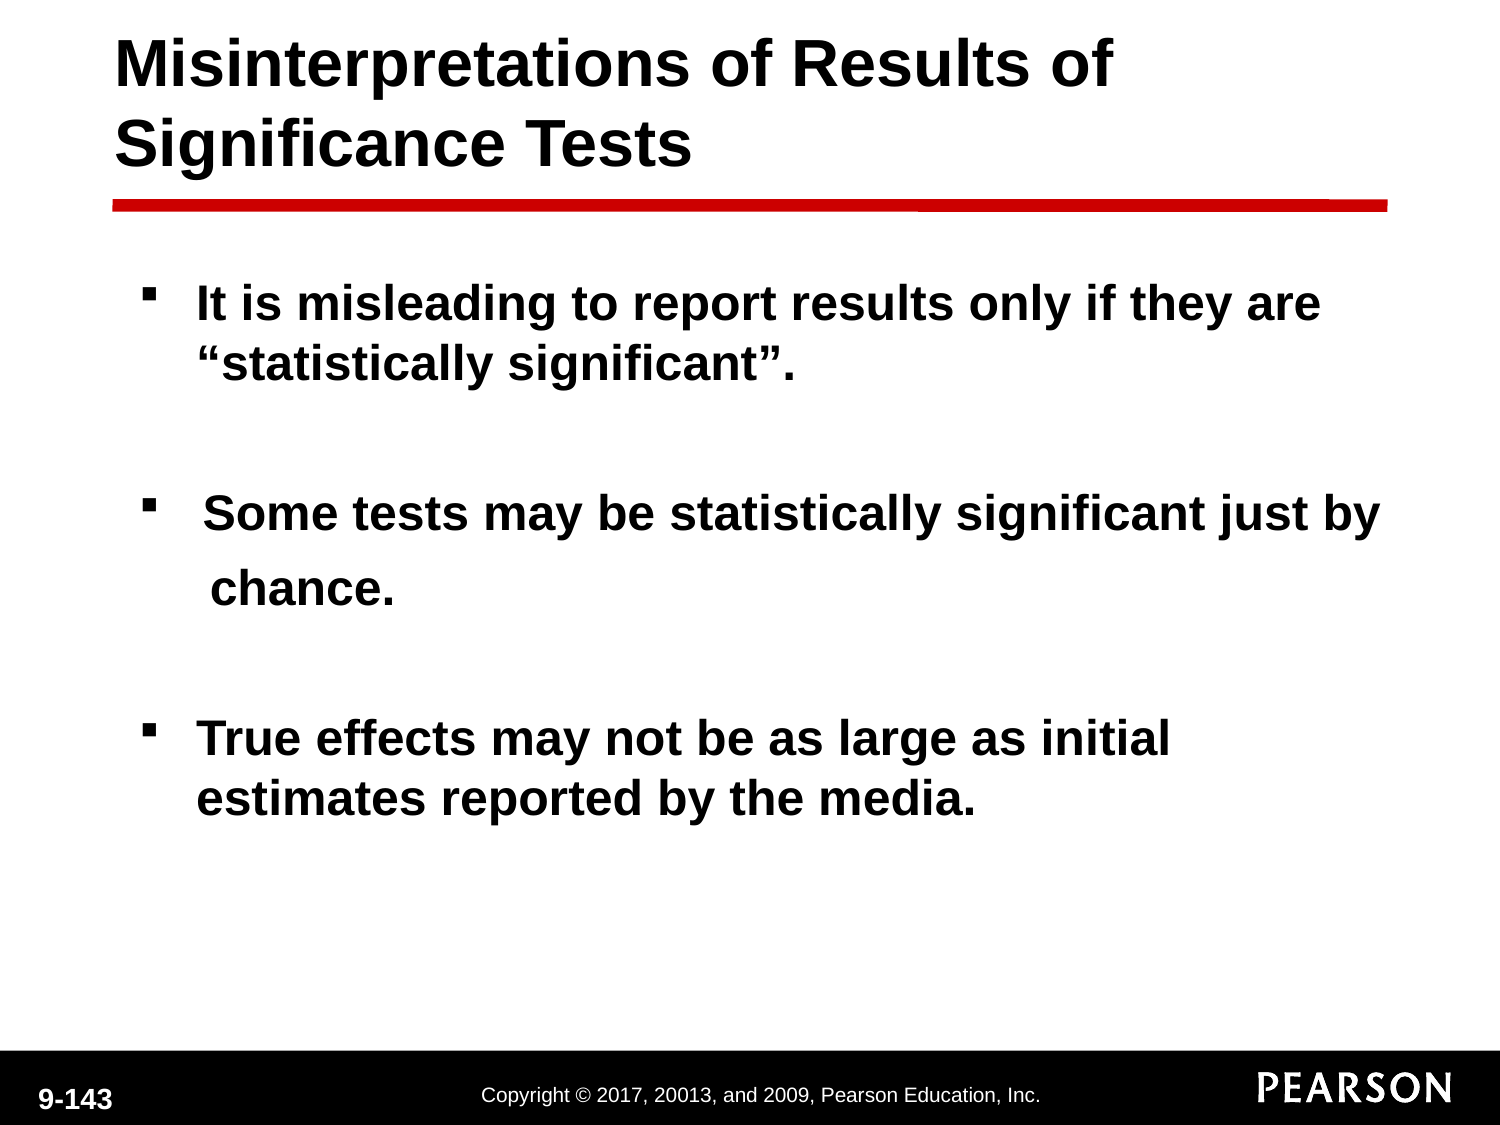

Misinterpretations of Results of Significance Tests
It is misleading to report results only if they are  “statistically significant”.

   Some tests may be statistically significant just by
     chance.

True effects may not be as large as initial estimates reported by the media.